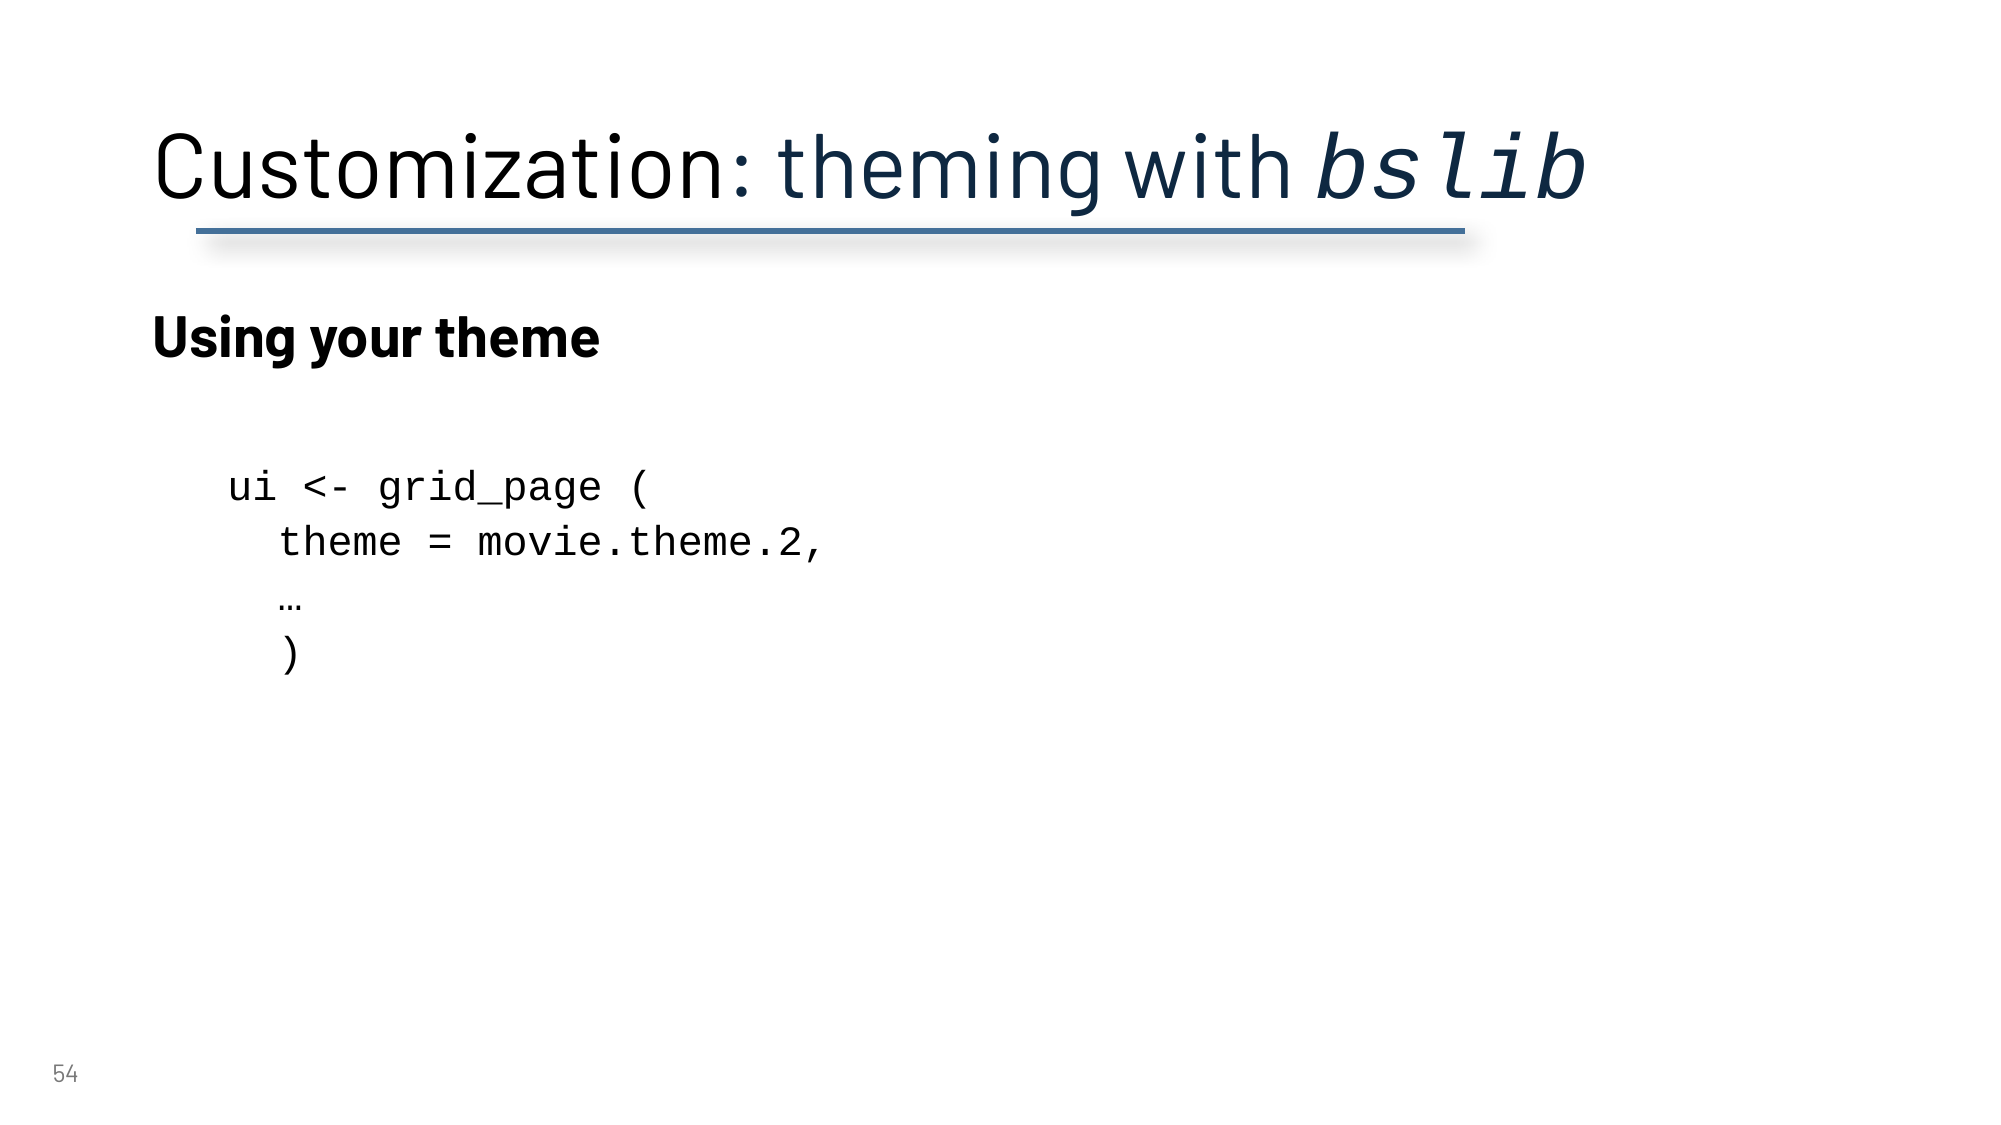

# Customization: theming with bslib
Using your theme

ui <- grid_page (
  theme = movie.theme.2,
  …
  )
54